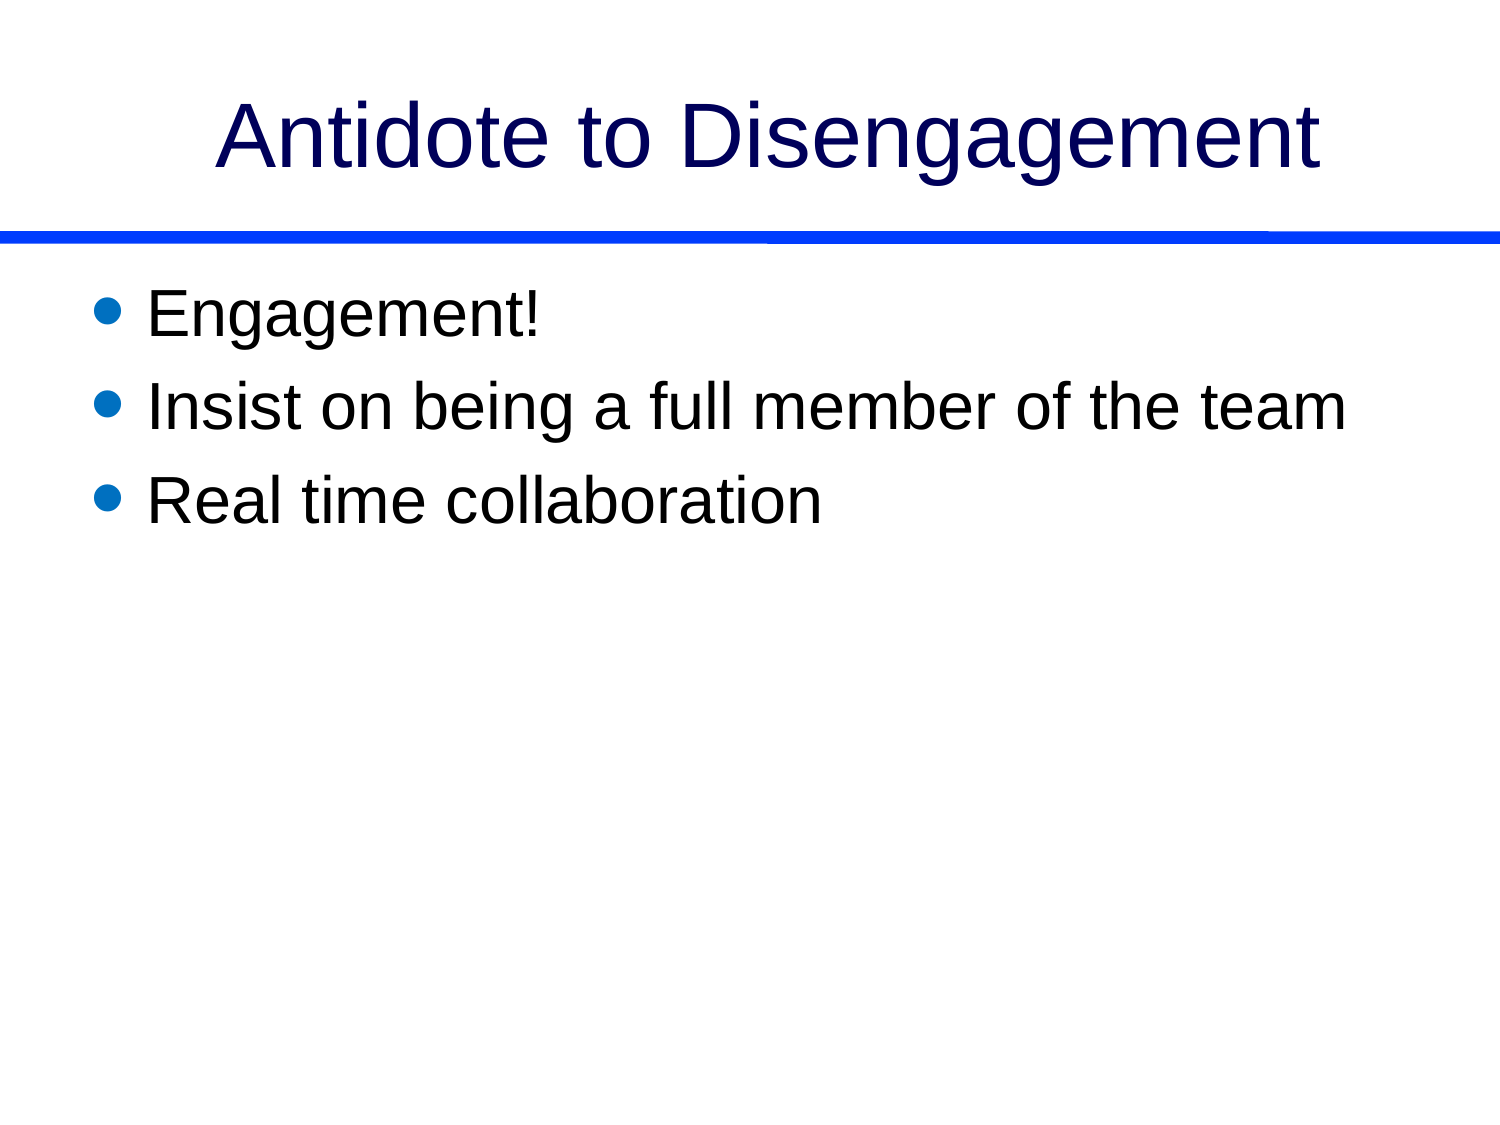

# Antidote to Disengagement
Engagement!
Insist on being a full member of the team
Real time collaboration